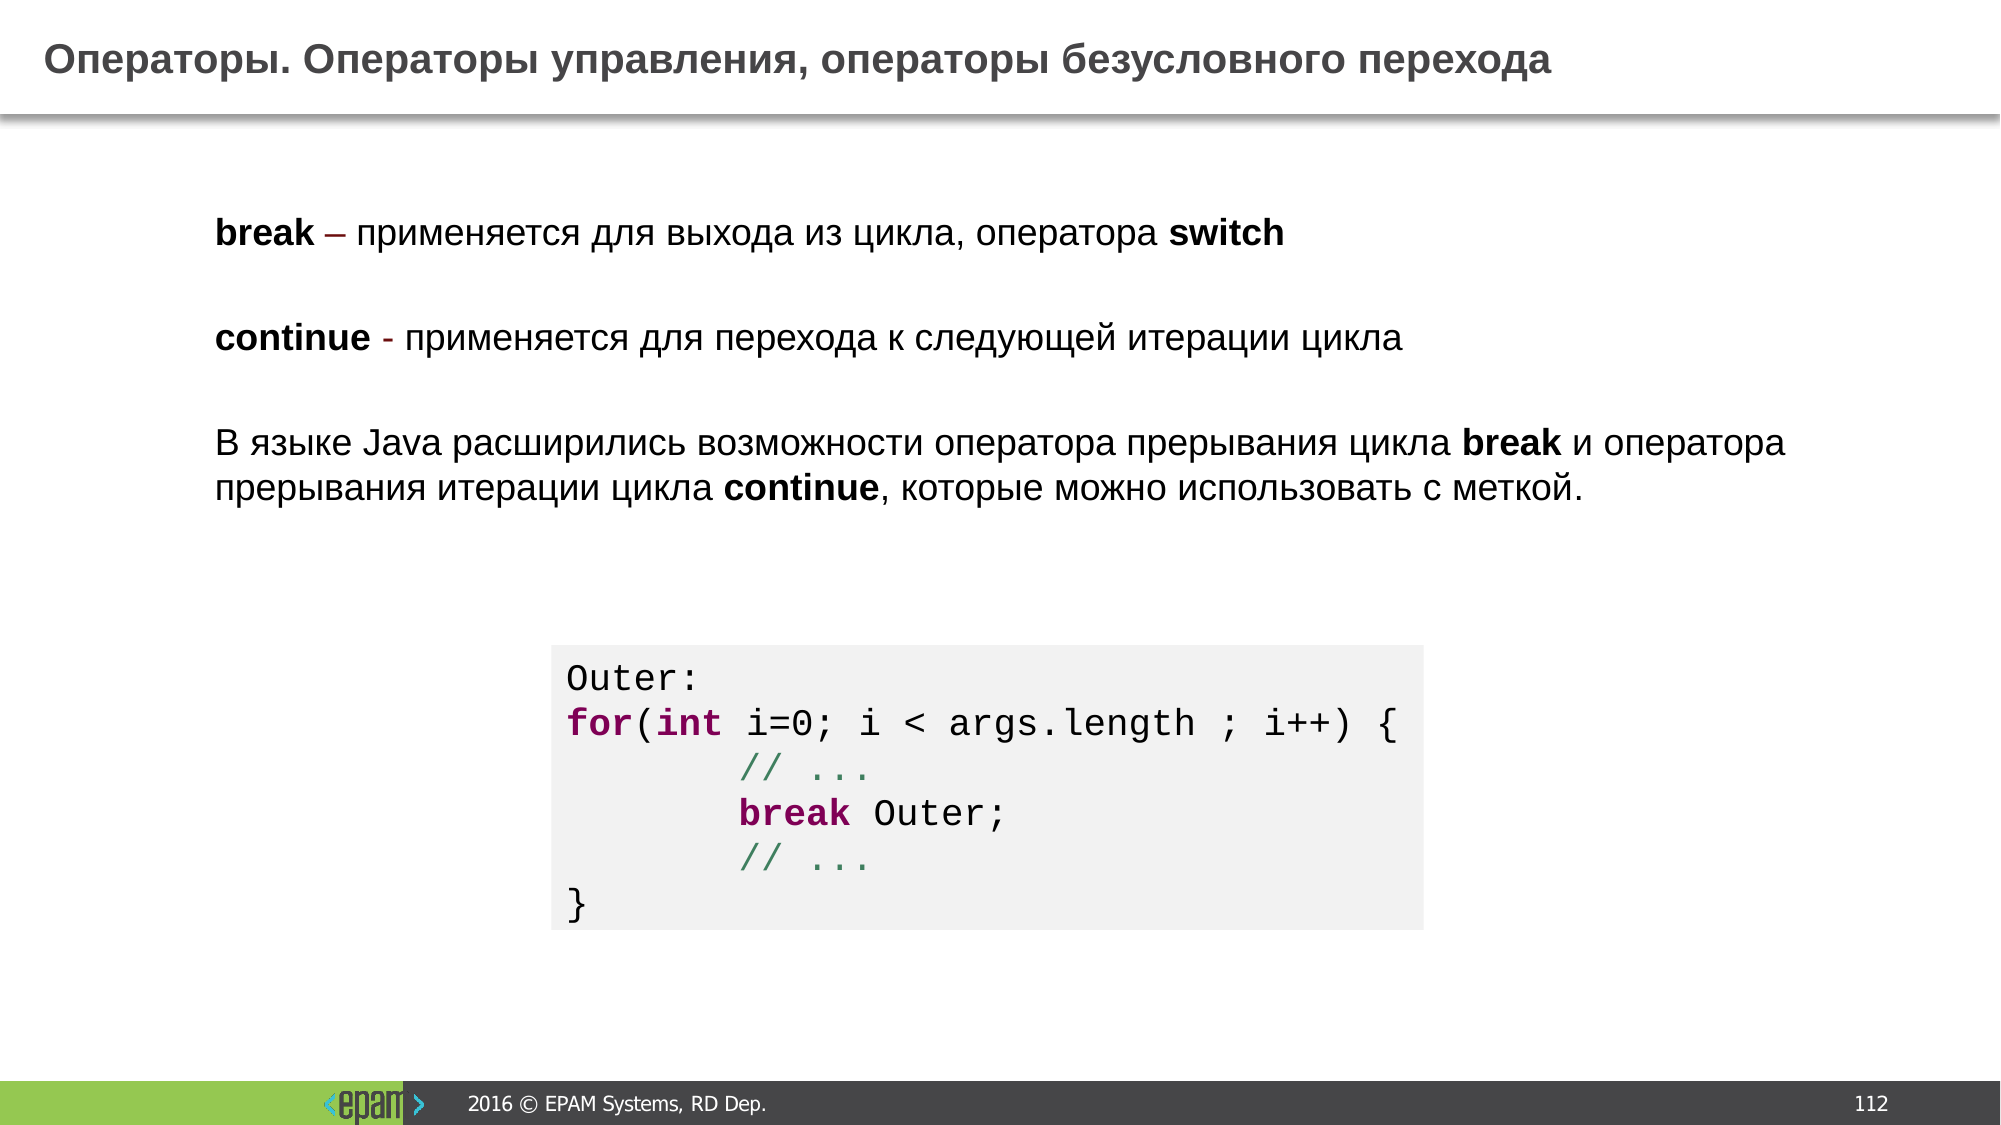

# Операторы. Операторы управления, операторы безусловного перехода
break – применяется для выхода из цикла, оператора switch

continue - применяется для перехода к следующей итерации цикла

В языке Java расширились возможности оператора прерывания цикла break и оператора прерывания итерации цикла continue, которые можно использовать с меткой.

Outer:
for(int i=0; i < args.length ; i++) {
	 // ...
	 break Outer;
	 // ...
}
2016 © EPAM Systems, RD Dep.
112